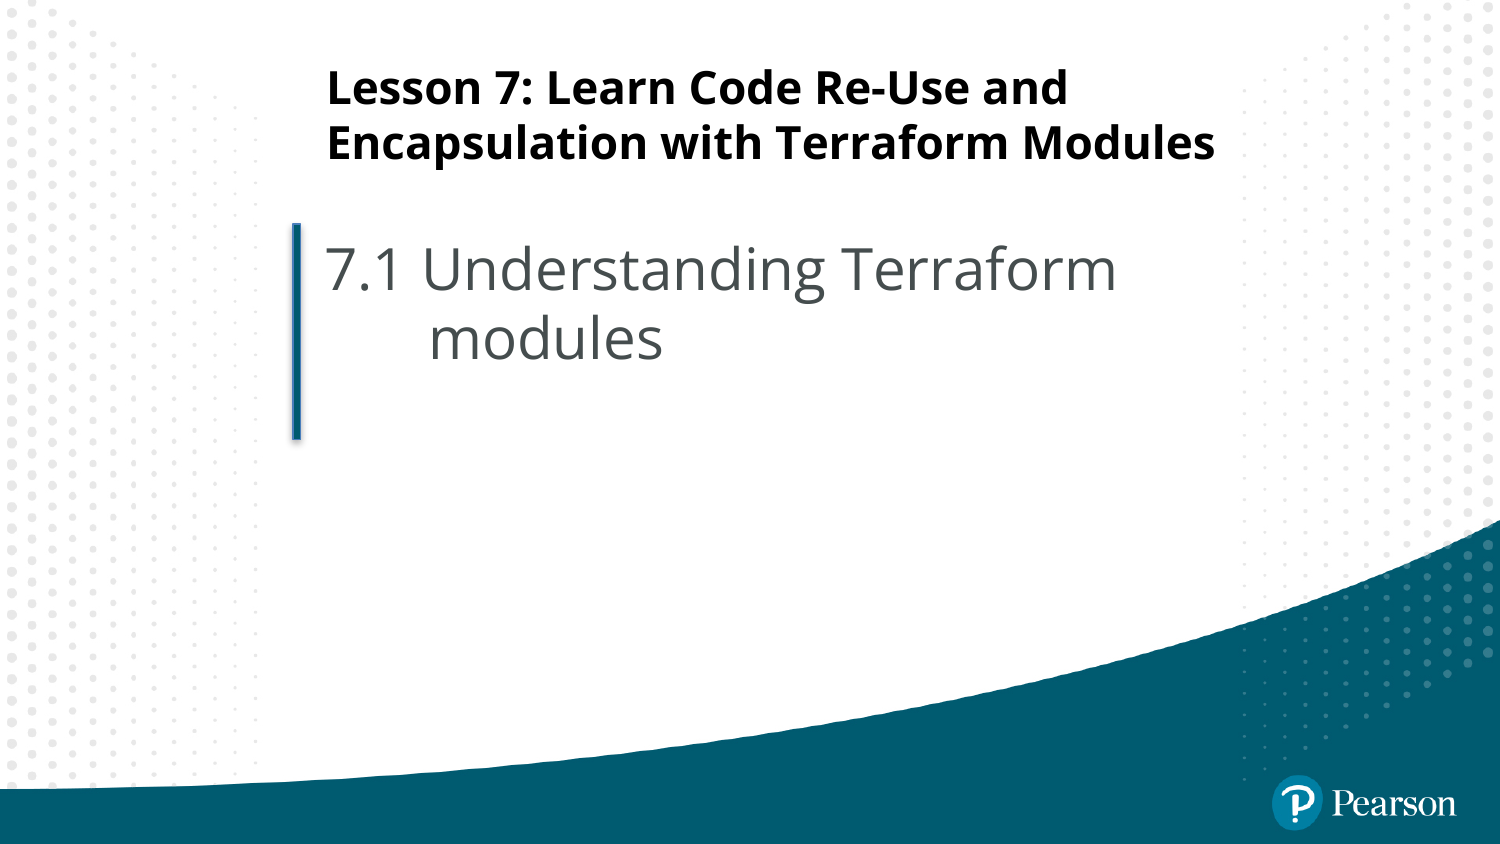

# Lesson 7: Learn Code Re-Use and Encapsulation with Terraform Modules
7.1 Understanding Terraform modules